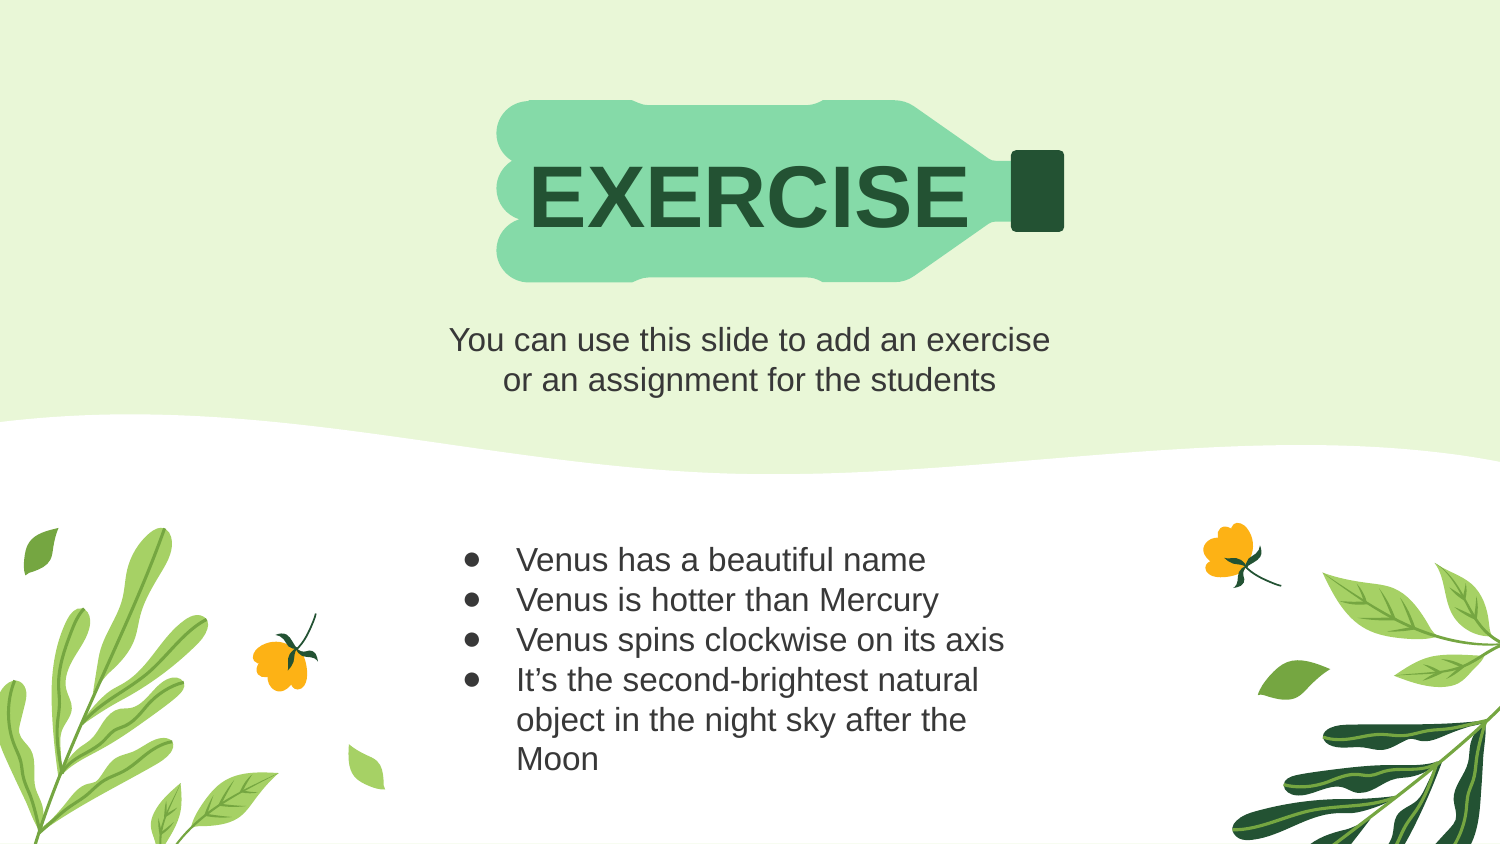

# EXERCISE
You can use this slide to add an exercise or an assignment for the students
Venus has a beautiful name
Venus is hotter than Mercury
Venus spins clockwise on its axis
It’s the second-brightest natural object in the night sky after the Moon